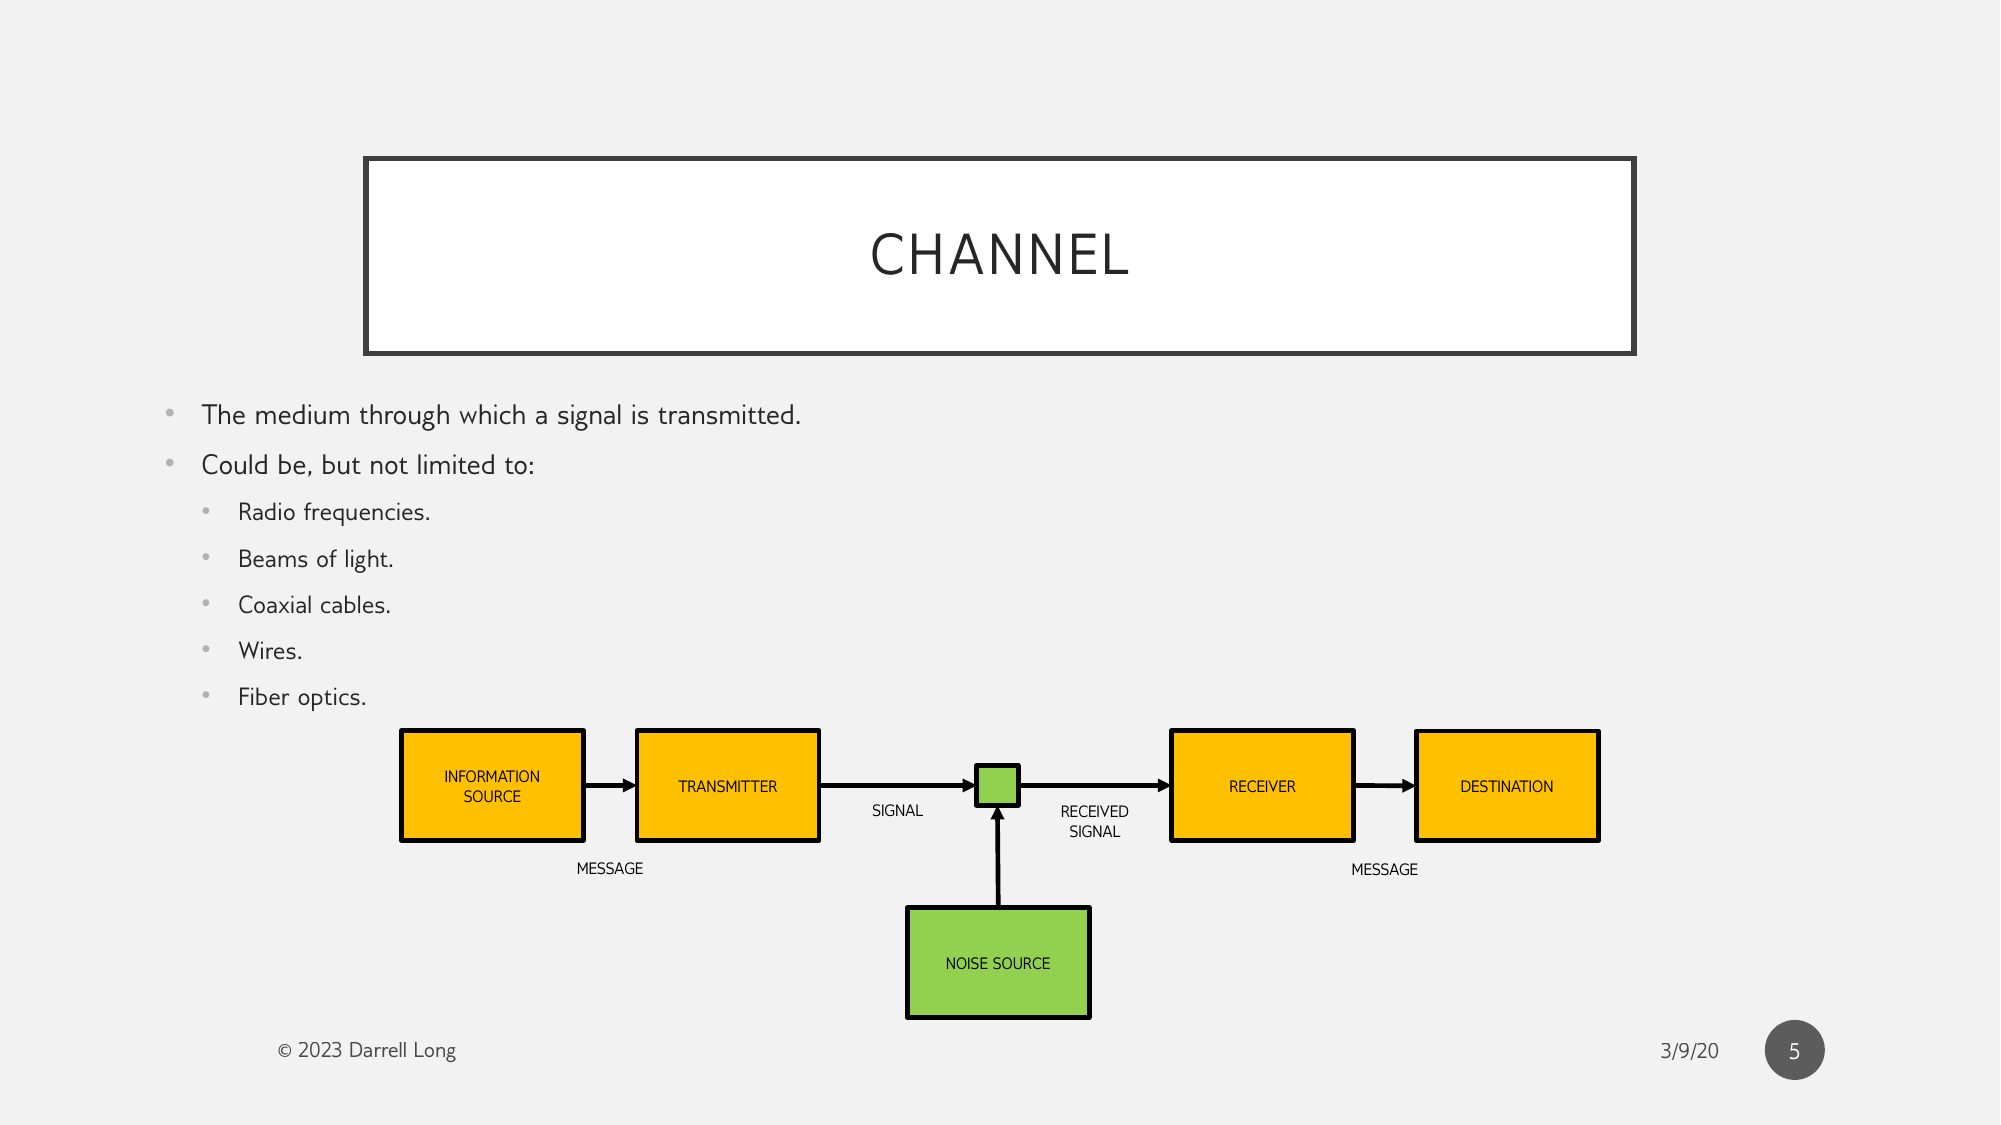

# Channel
The medium through which a signal is transmitted.
Could be, but not limited to:
Radio frequencies.
Beams of light.
Coaxial cables.
Wires.
Fiber optics.
INFORMATION
SOURCE
TRANSMITTER
RECEIVER
DESTINATION

SIGNAL
RECEIVED
SIGNAL
MESSAGE
MESSAGE
NOISE SOURCE
5
© 2023 Darrell Long
3/9/20